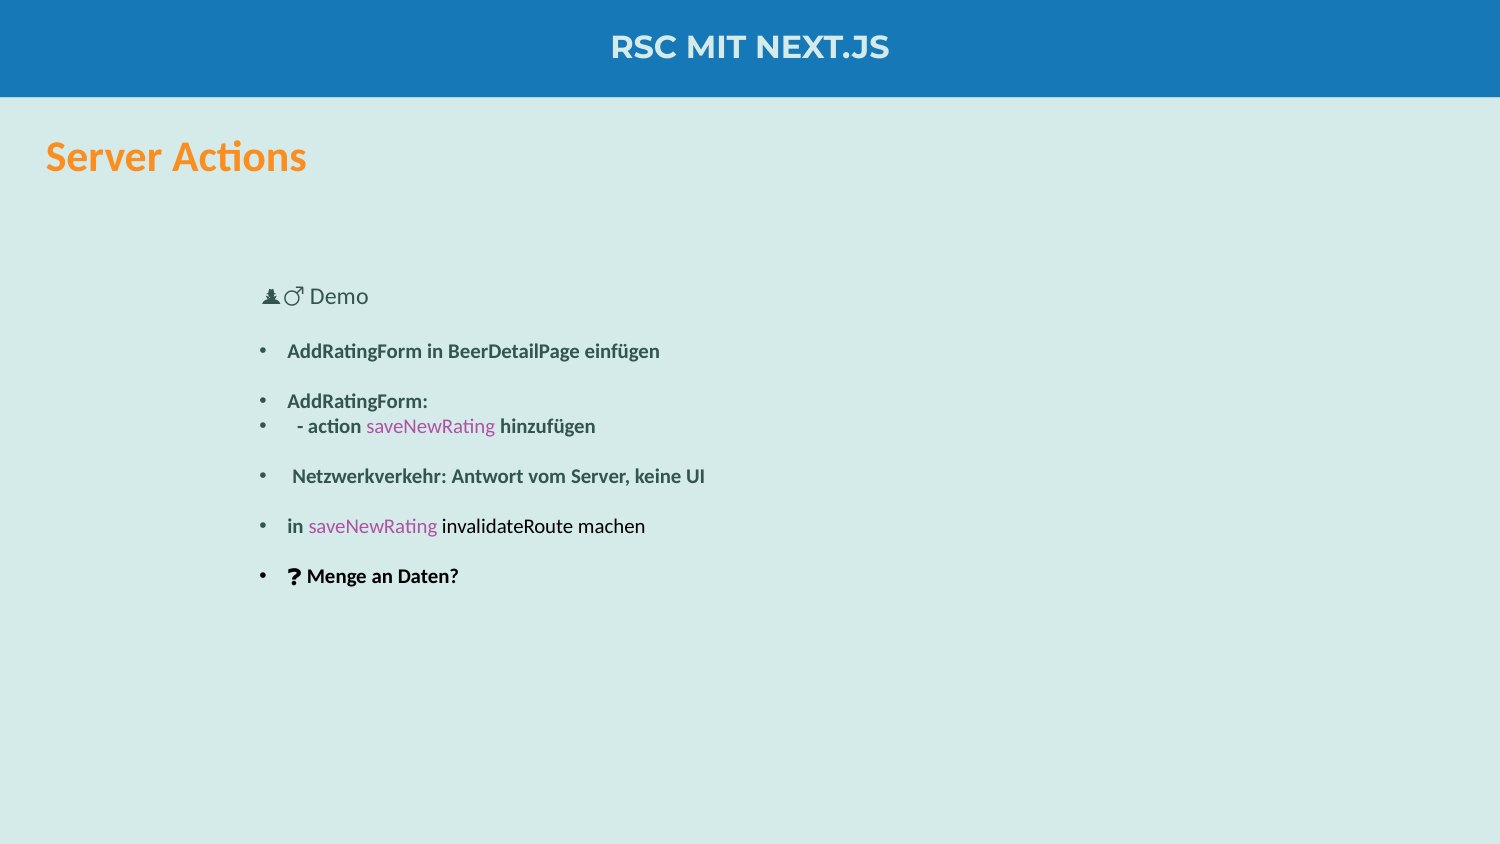

RSC mit Next.js
# suspense
Server Actions

🕵️‍♂️ Demo

AddRatingForm in BeerDetailPage einfügen

AddRatingForm:
  - action saveNewRating hinzufügen

 Netzwerkverkehr: Antwort vom Server, keine UI

in saveNewRating invalidateRoute machen

❓ Menge an Daten?